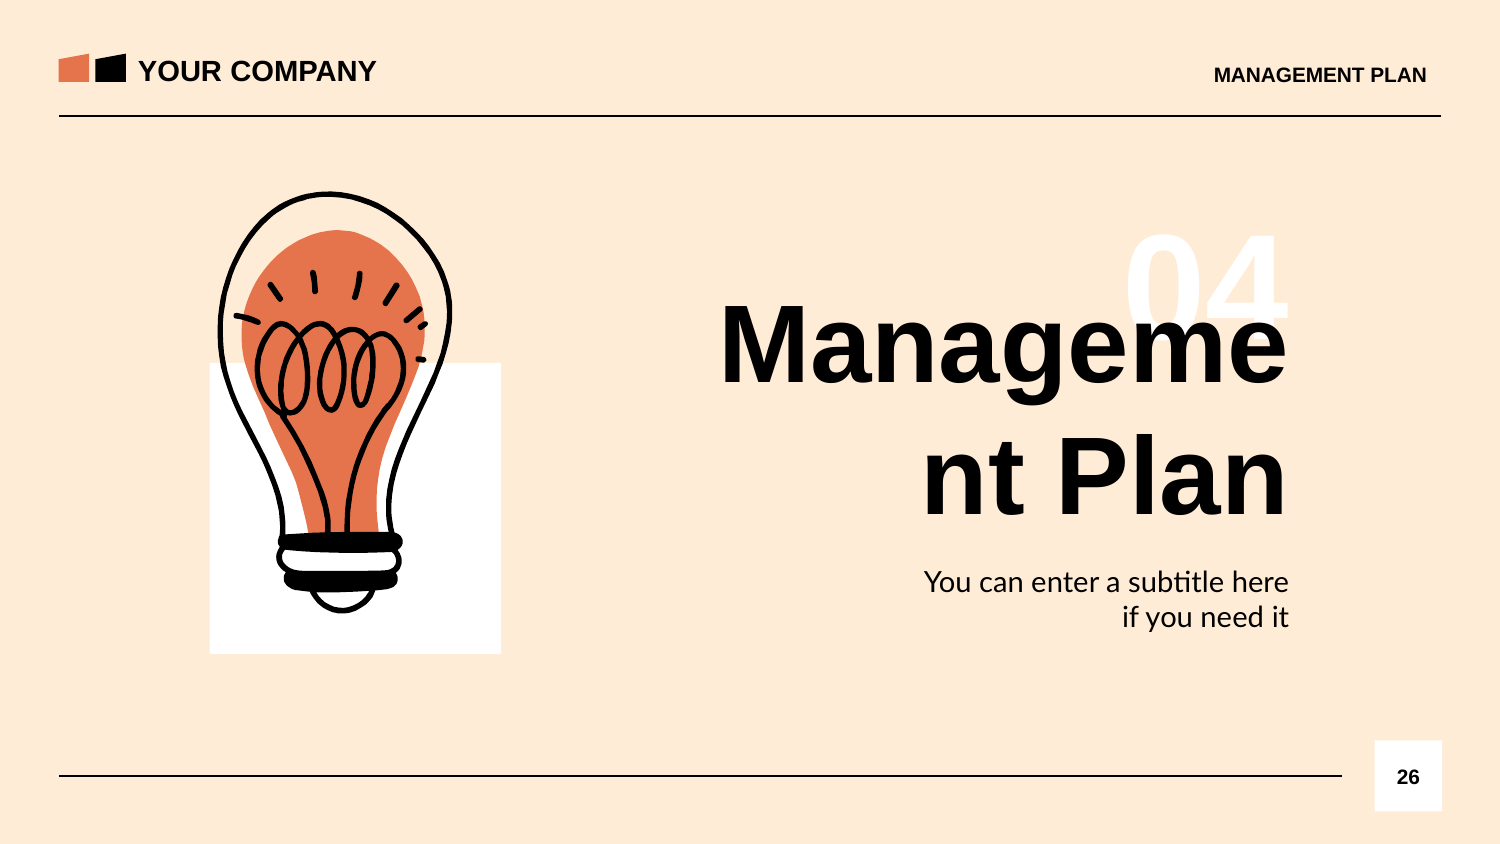

YOUR COMPANY
MANAGEMENT PLAN

04

# Management Plan

You can enter a subtitle here if you need it
26